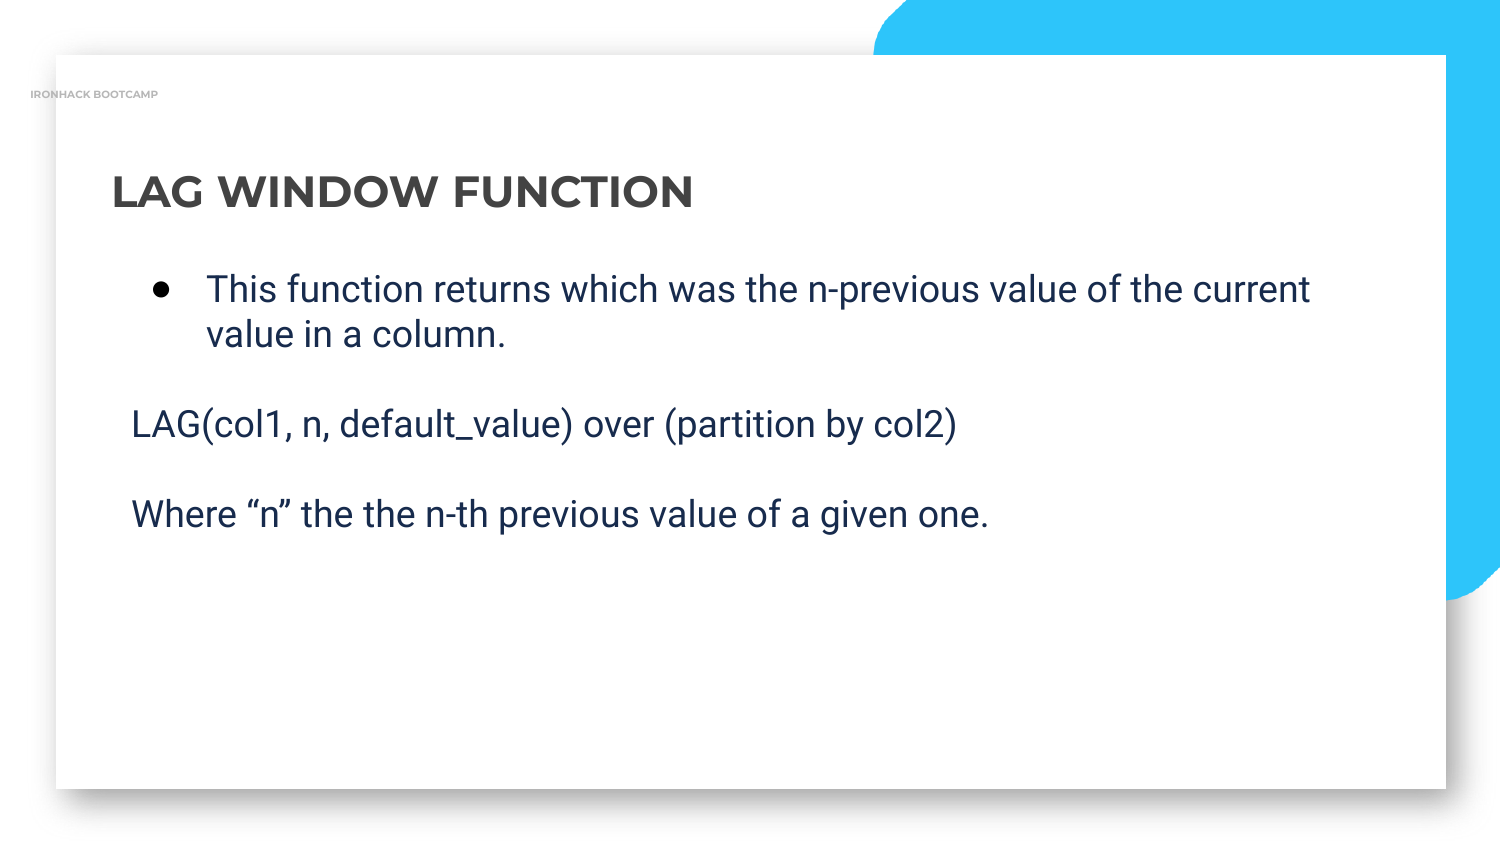

IRONHACK BOOTCAMP
LAG WINDOW FUNCTION
This function returns which was the n-previous value of the current value in a column.

LAG(col1, n, default_value) over (partition by col2)

Where “n” the the n-th previous value of a given one.